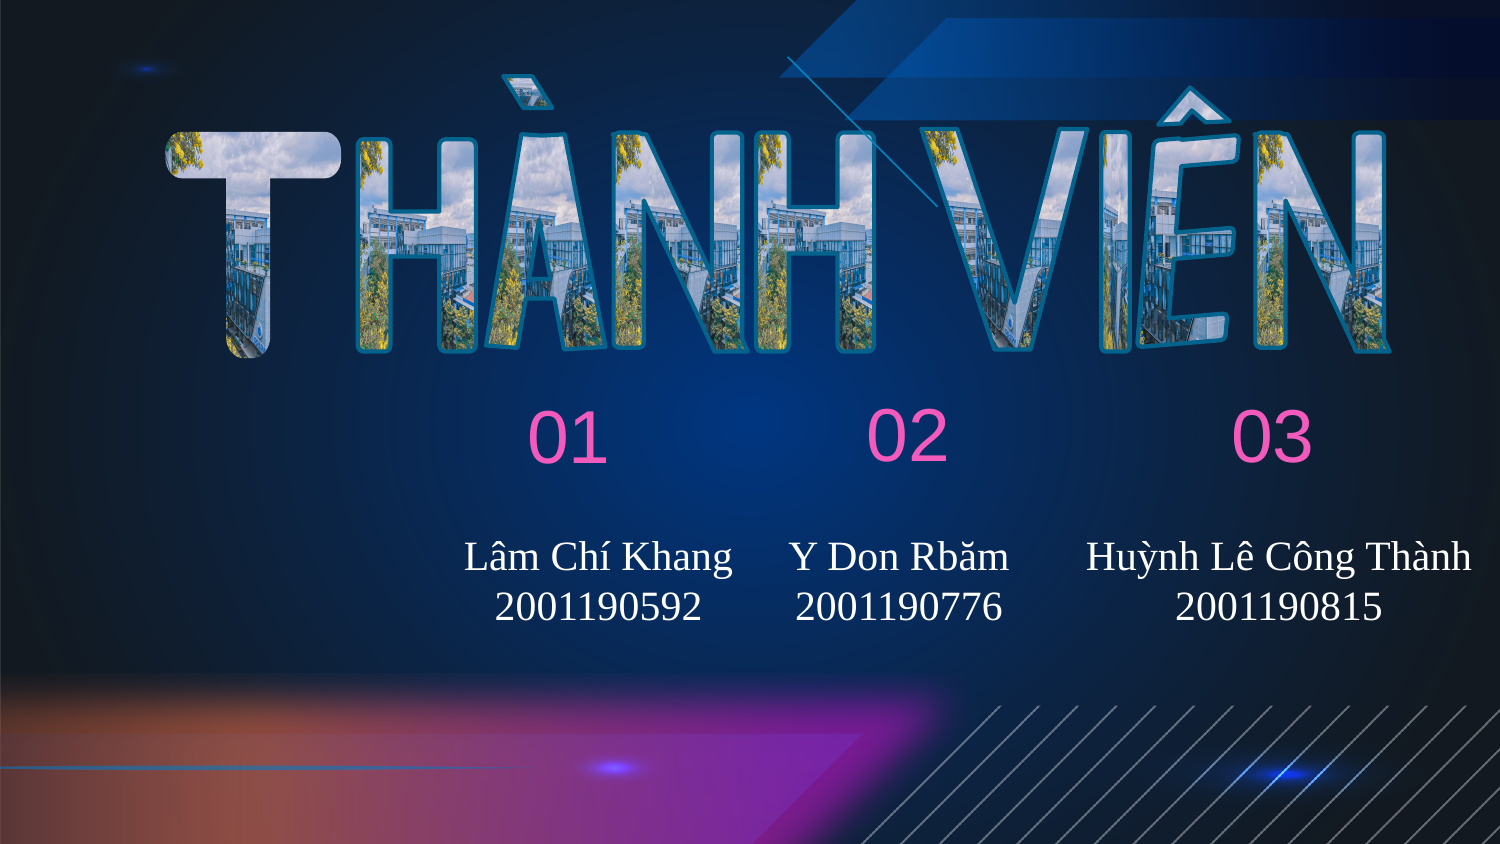

02
03
01
Lâm Chí Khang
2001190592
Y Don Rbăm
2001190776
Huỳnh Lê Công Thành
2001190815